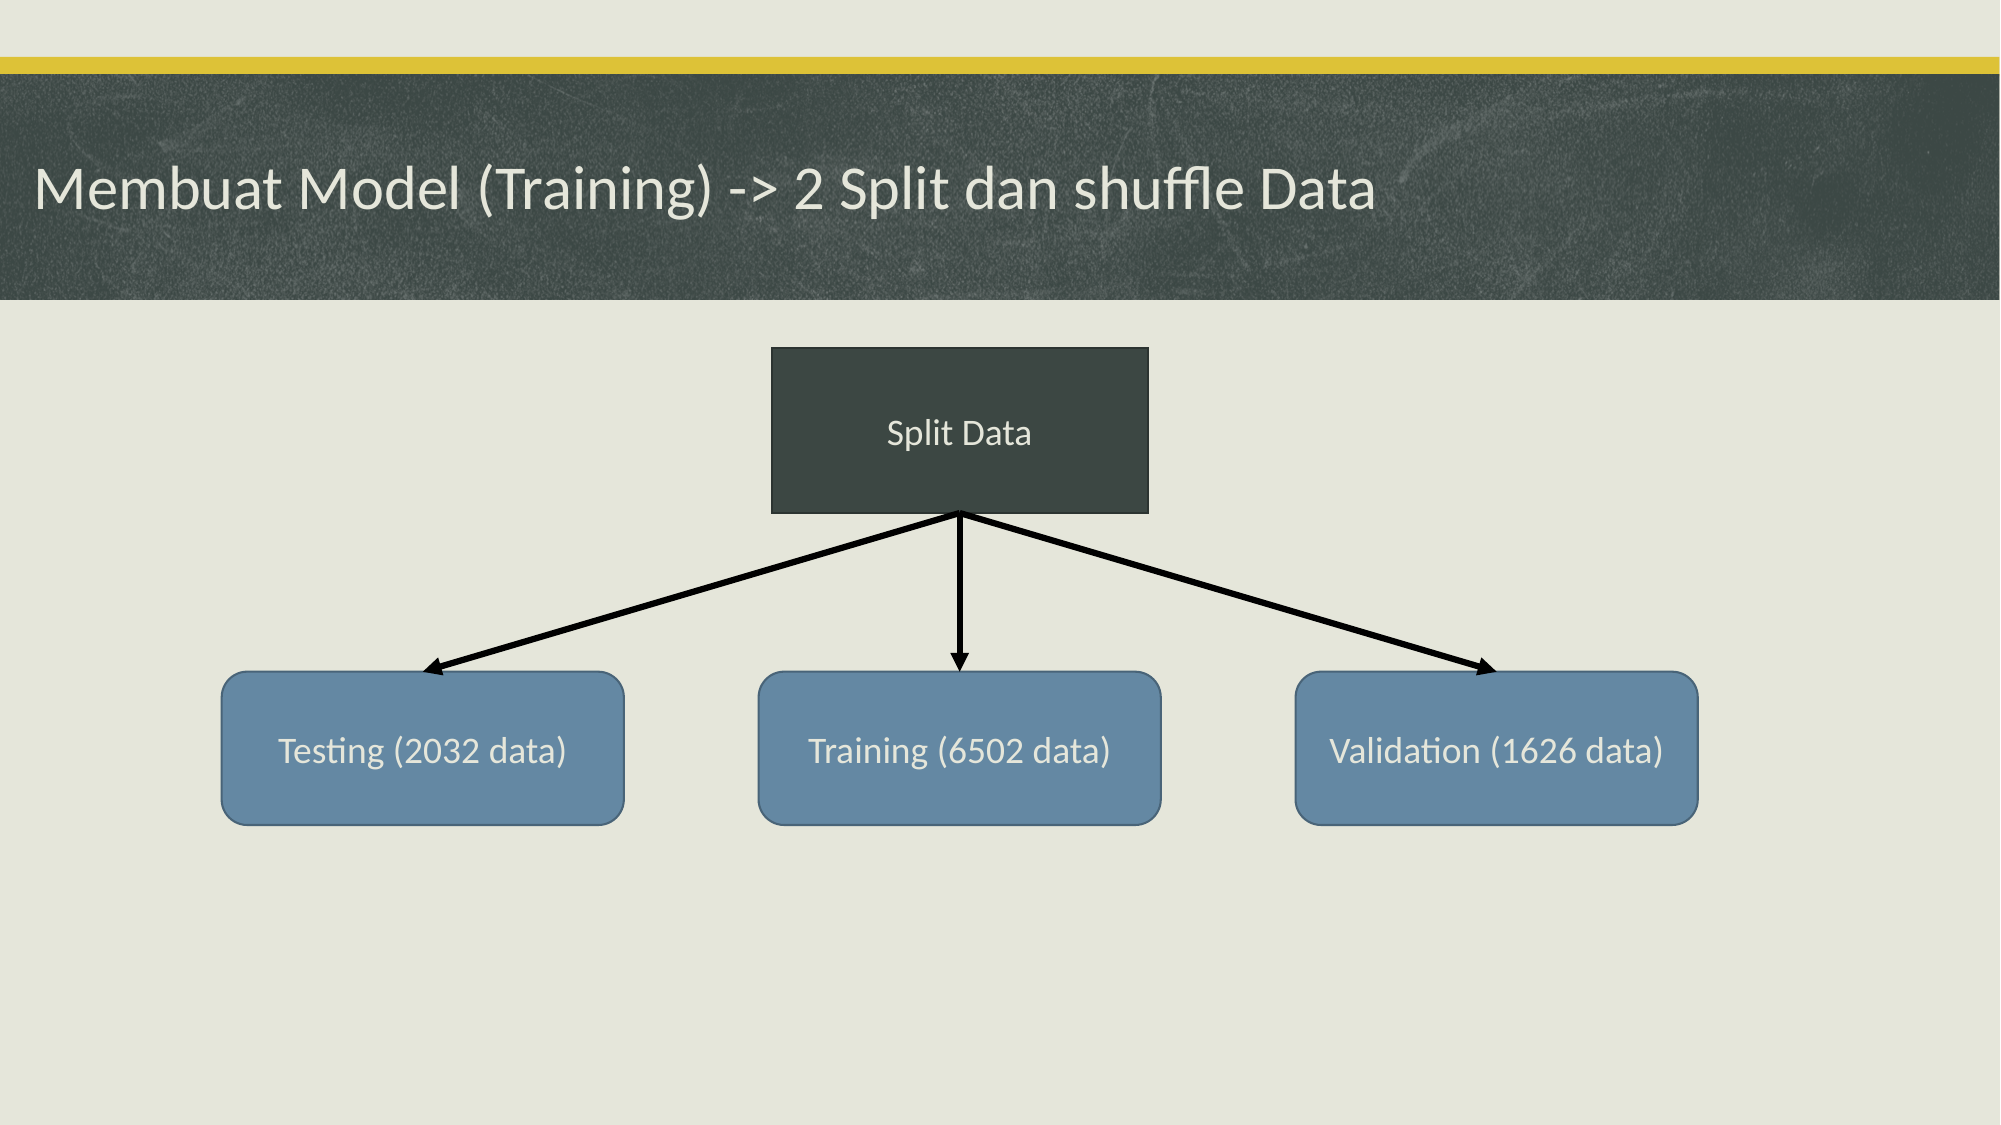

# Membuat Model (Training) -> 2 Split dan shuffle Data
Split Data
Validation (1626 data)
Training (6502 data)
Testing (2032 data)